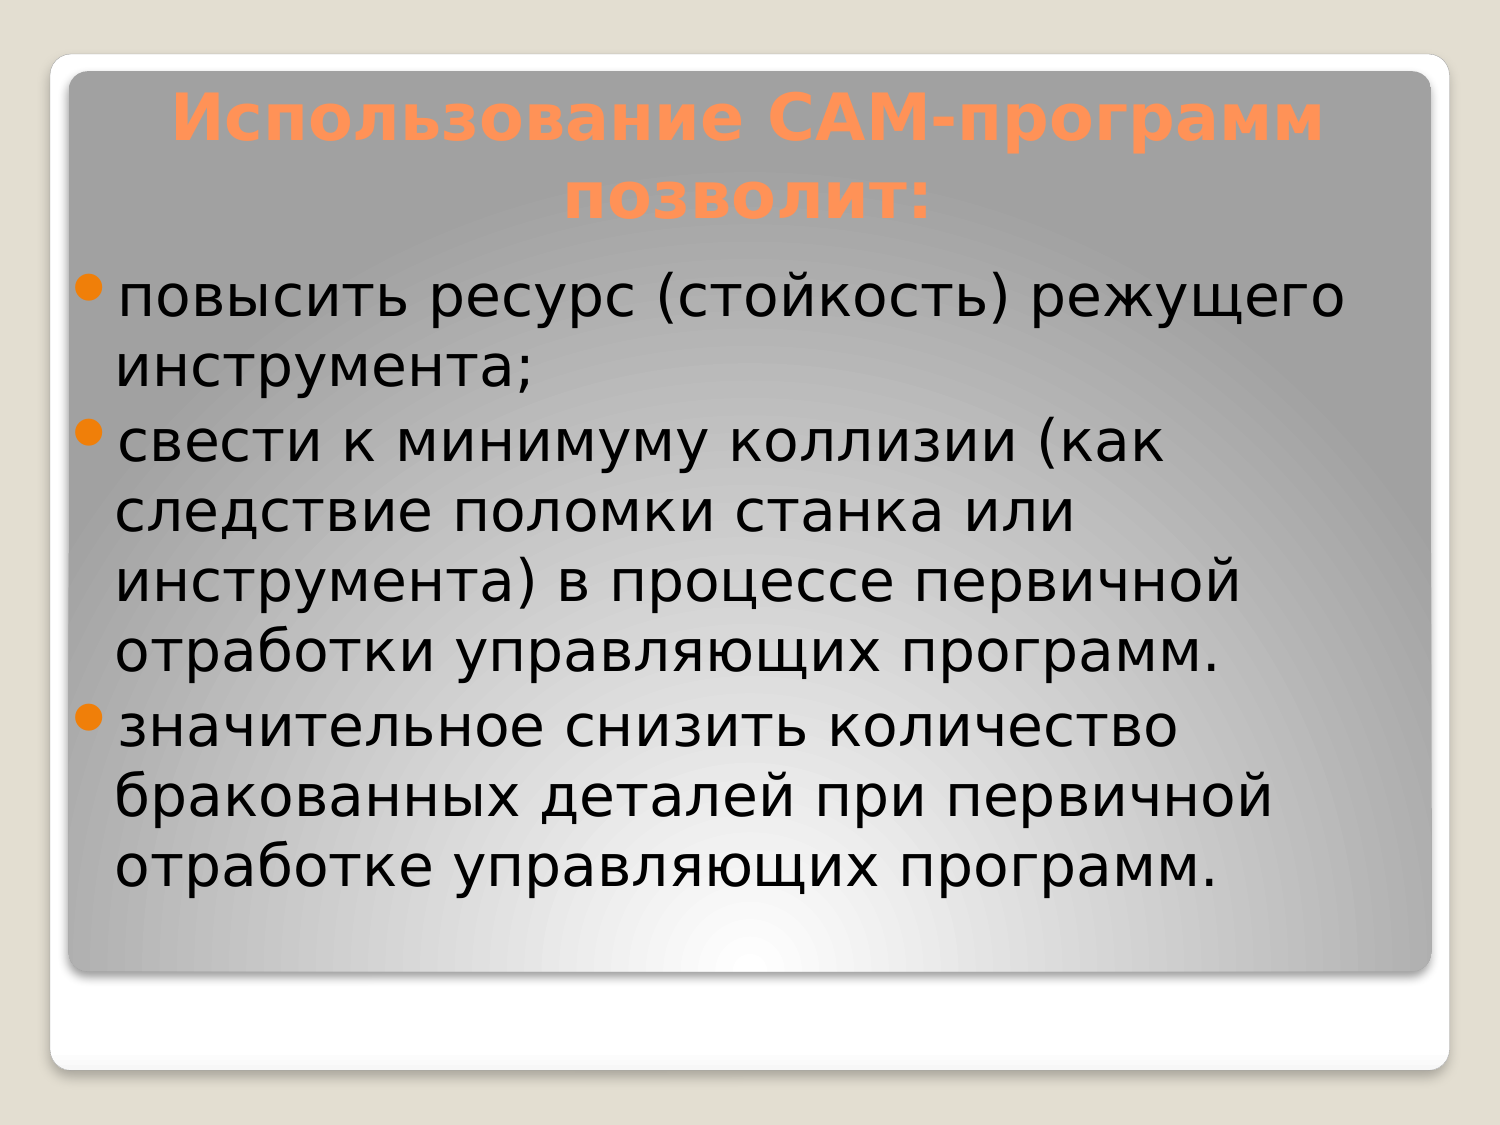

# Использование CAM-программ позволит:
повысить ресурс (стойкость) режущего инструмента;
свести к минимуму коллизии (как следствие поломки станка или инструмента) в процессе первичной отработки управляющих программ.
значительное снизить количество бракованных деталей при первичной отработке управляющих программ.